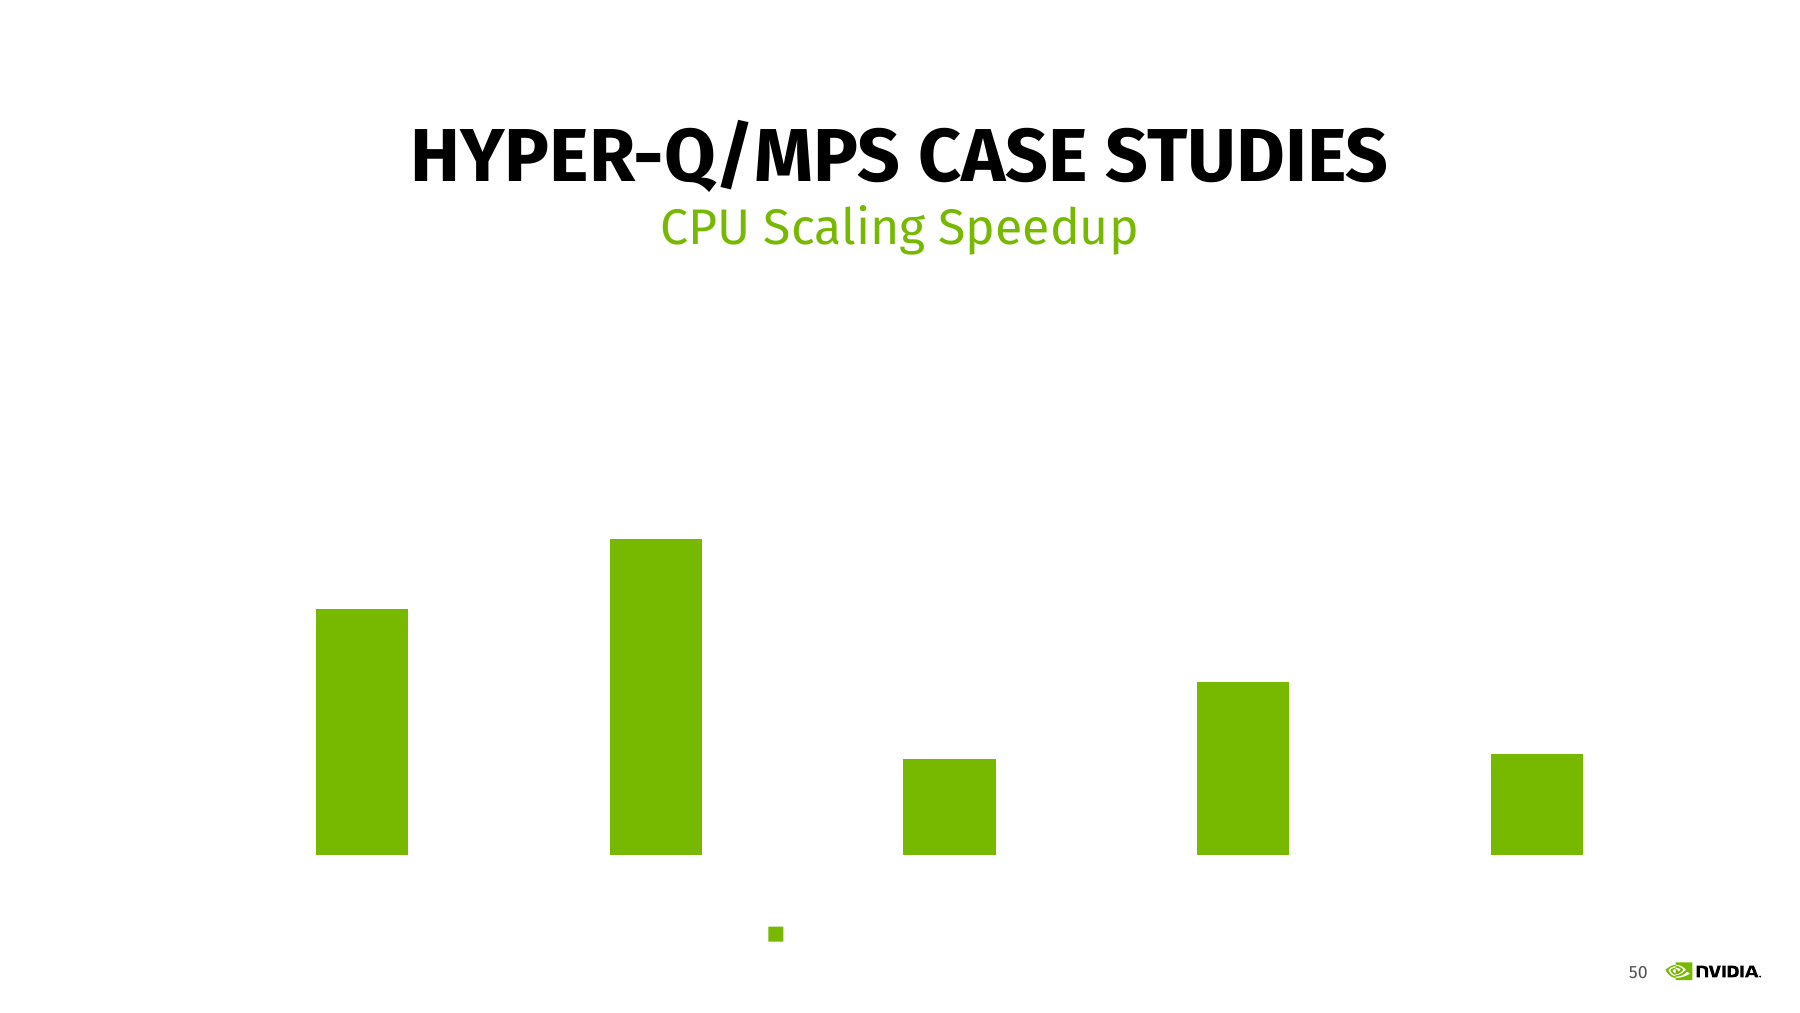

# Hyper-Q/MPS Case Studies
CPU Scaling Speedup

### Chart

| Category | CPU Scaling Speedup |
|---|---|
| HACC | 3.048632218844985 |
| MP2C | 3.9275873750776356 |
| VASP | 1.183127572016461 |
| ENZO | 2.140495867768595 |
| UMT | 1.2498486132978082 |
6/1/2016